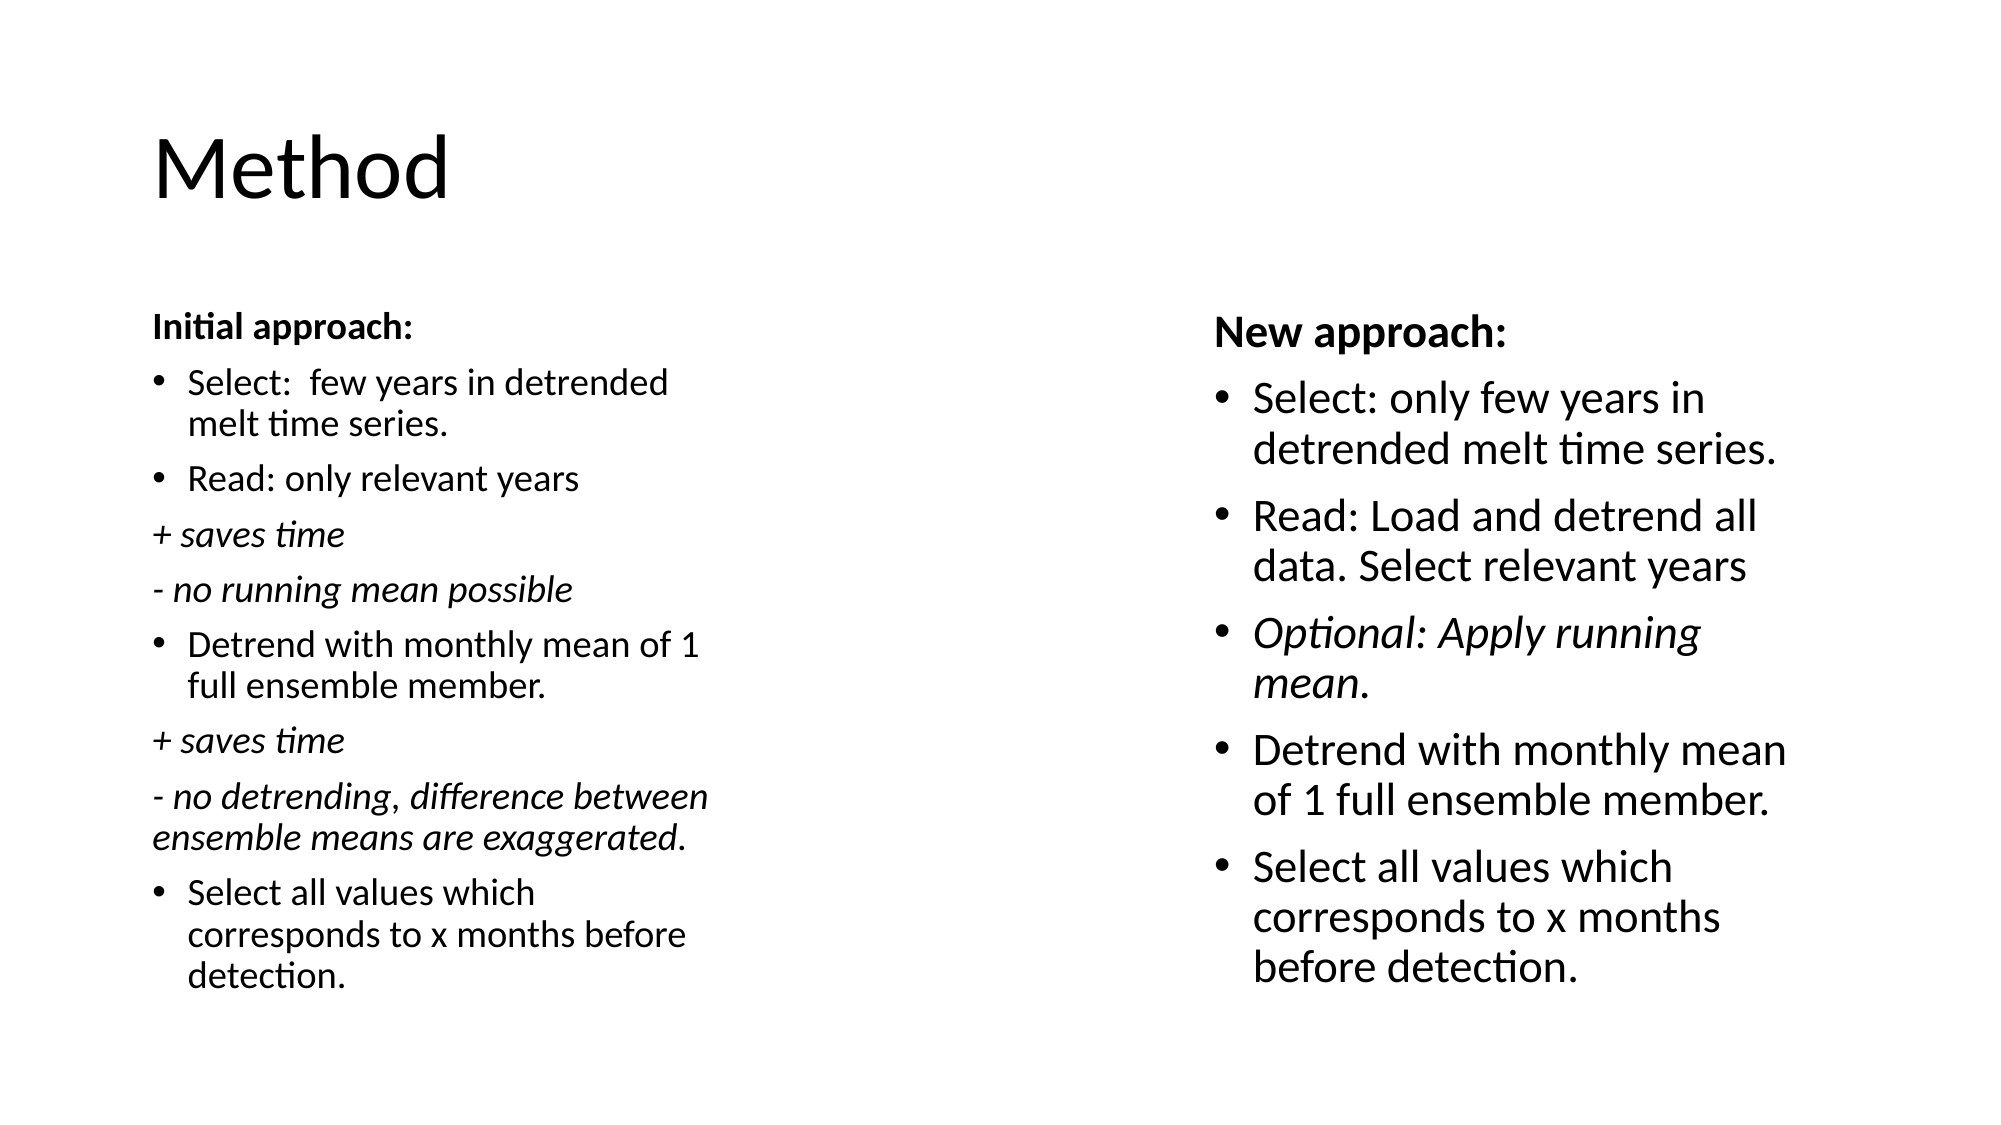

# Method
Initial approach:
Select:  few years in detrended melt time series.
Read: only relevant years
+ saves time
- no running mean possible
Detrend with monthly mean of 1 full ensemble member.
+ saves time
- no detrending, difference between ensemble means are exaggerated.
Select all values which corresponds to x months before detection.
New approach:
Select: only few years in detrended melt time series.
Read: Load and detrend all data. Select relevant years
Optional: Apply running mean.
Detrend with monthly mean of 1 full ensemble member.
Select all values which corresponds to x months before detection.